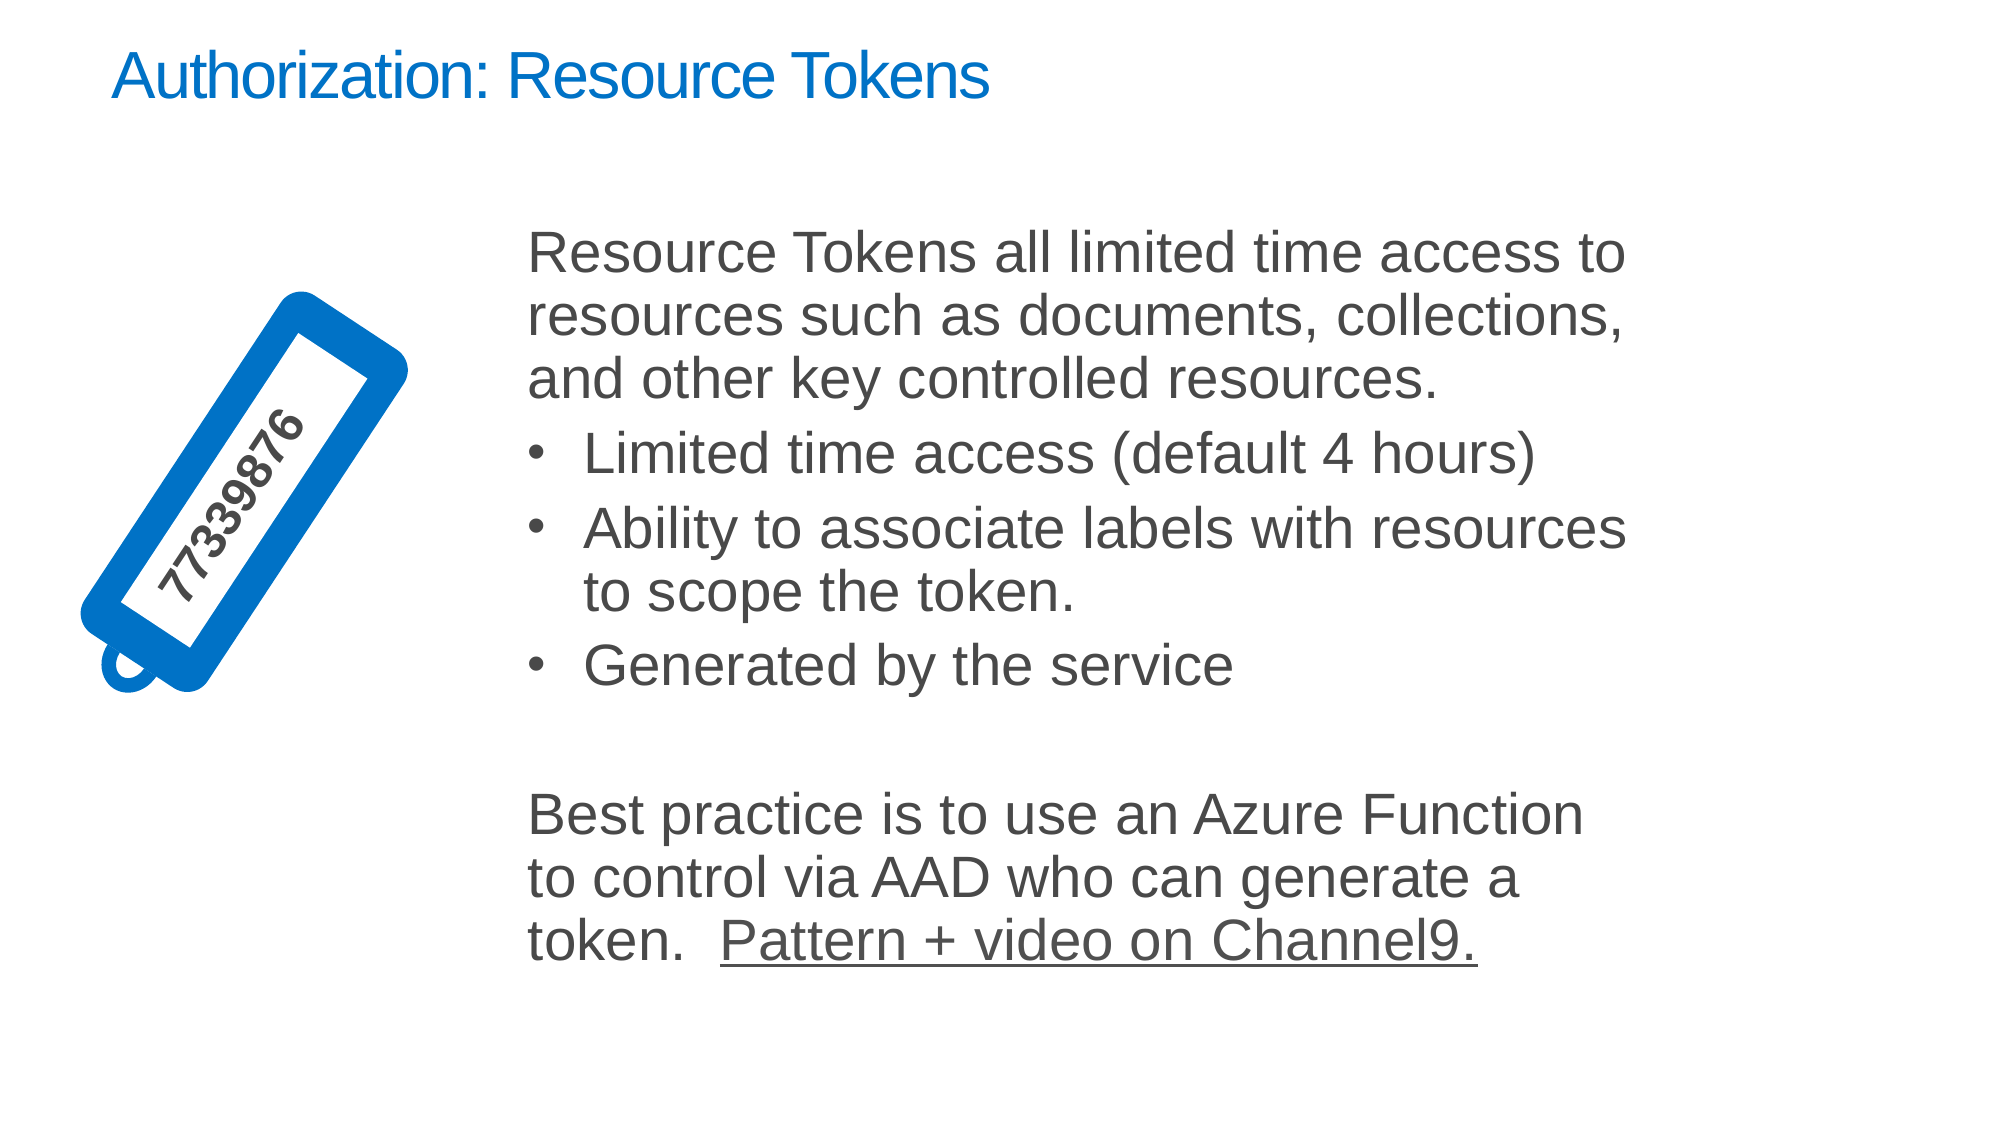

Authorization: Resource Tokens
Resource Tokens all limited time access to resources such as documents, collections, and other key controlled resources.
Limited time access (default 4 hours)
Ability to associate labels with resources to scope the token.
Generated by the service

Best practice is to use an Azure Function to control via AAD who can generate a token.  Pattern + video on Channel9.

77339876